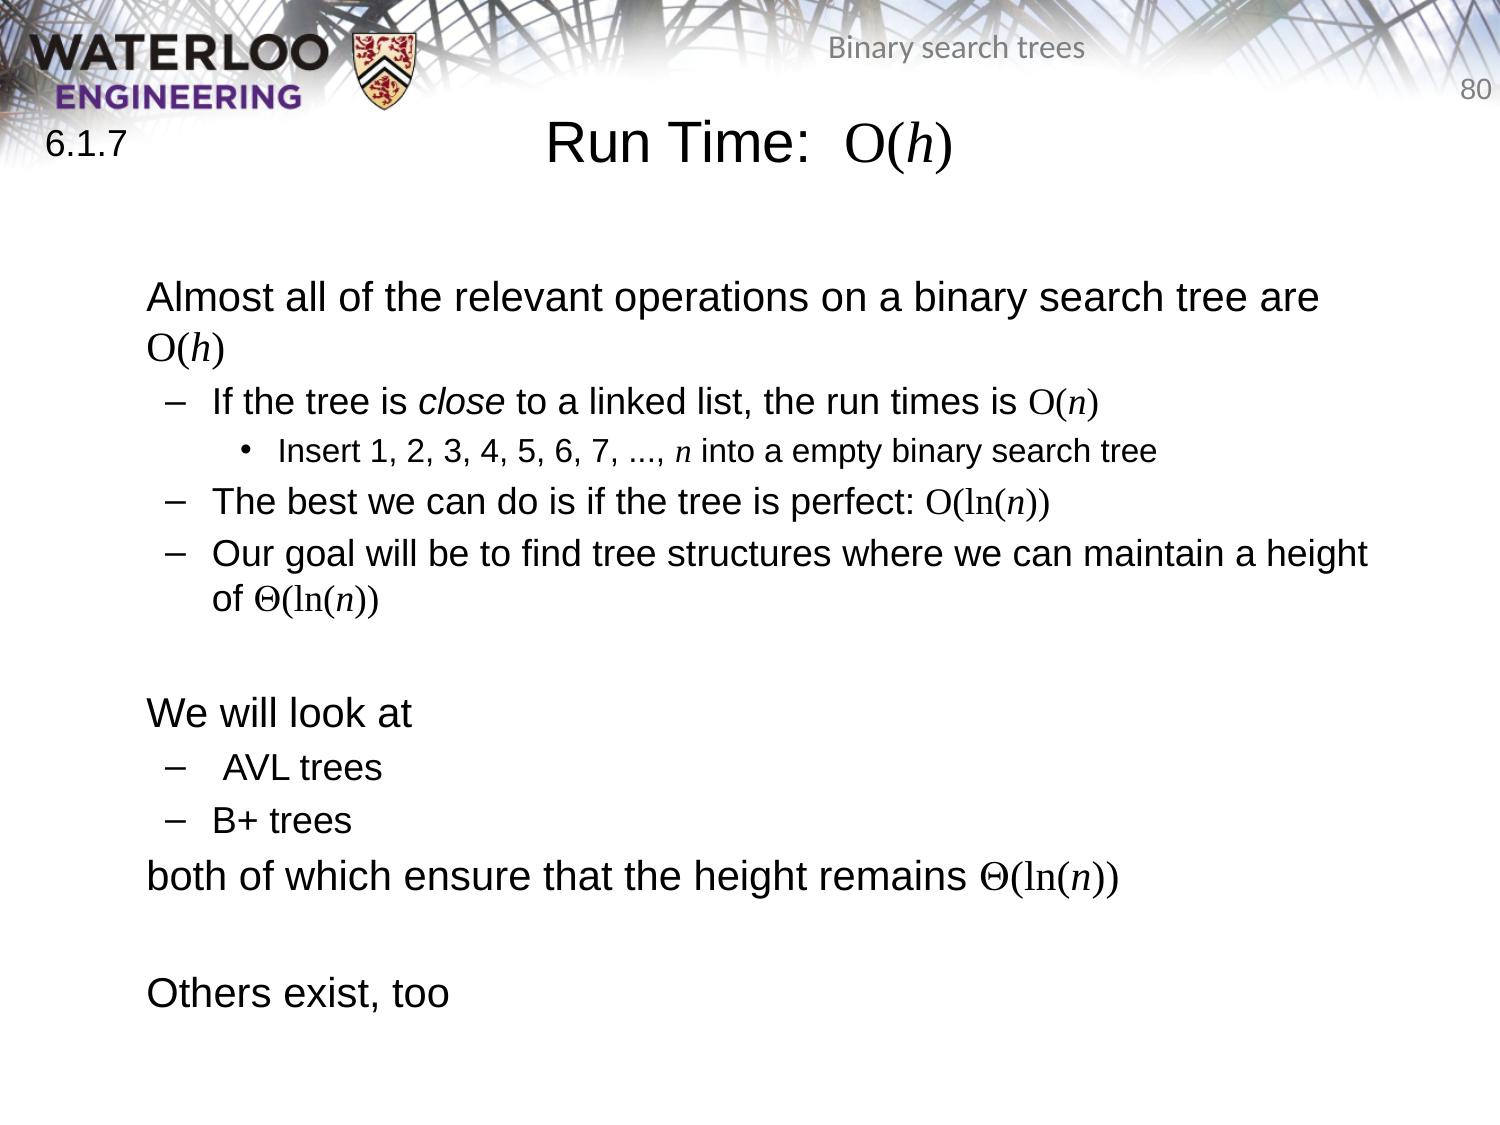

# Run Time:  O(h)
6.1.7
	Almost all of the relevant operations on a binary search tree are O(h)
If the tree is close to a linked list, the run times is O(n)
Insert 1, 2, 3, 4, 5, 6, 7, ..., n into a empty binary search tree
The best we can do is if the tree is perfect: O(ln(n))
Our goal will be to find tree structures where we can maintain a height of Θ(ln(n))

	We will look at
 AVL trees
B+ trees
	both of which ensure that the height remains Θ(ln(n))

	Others exist, too